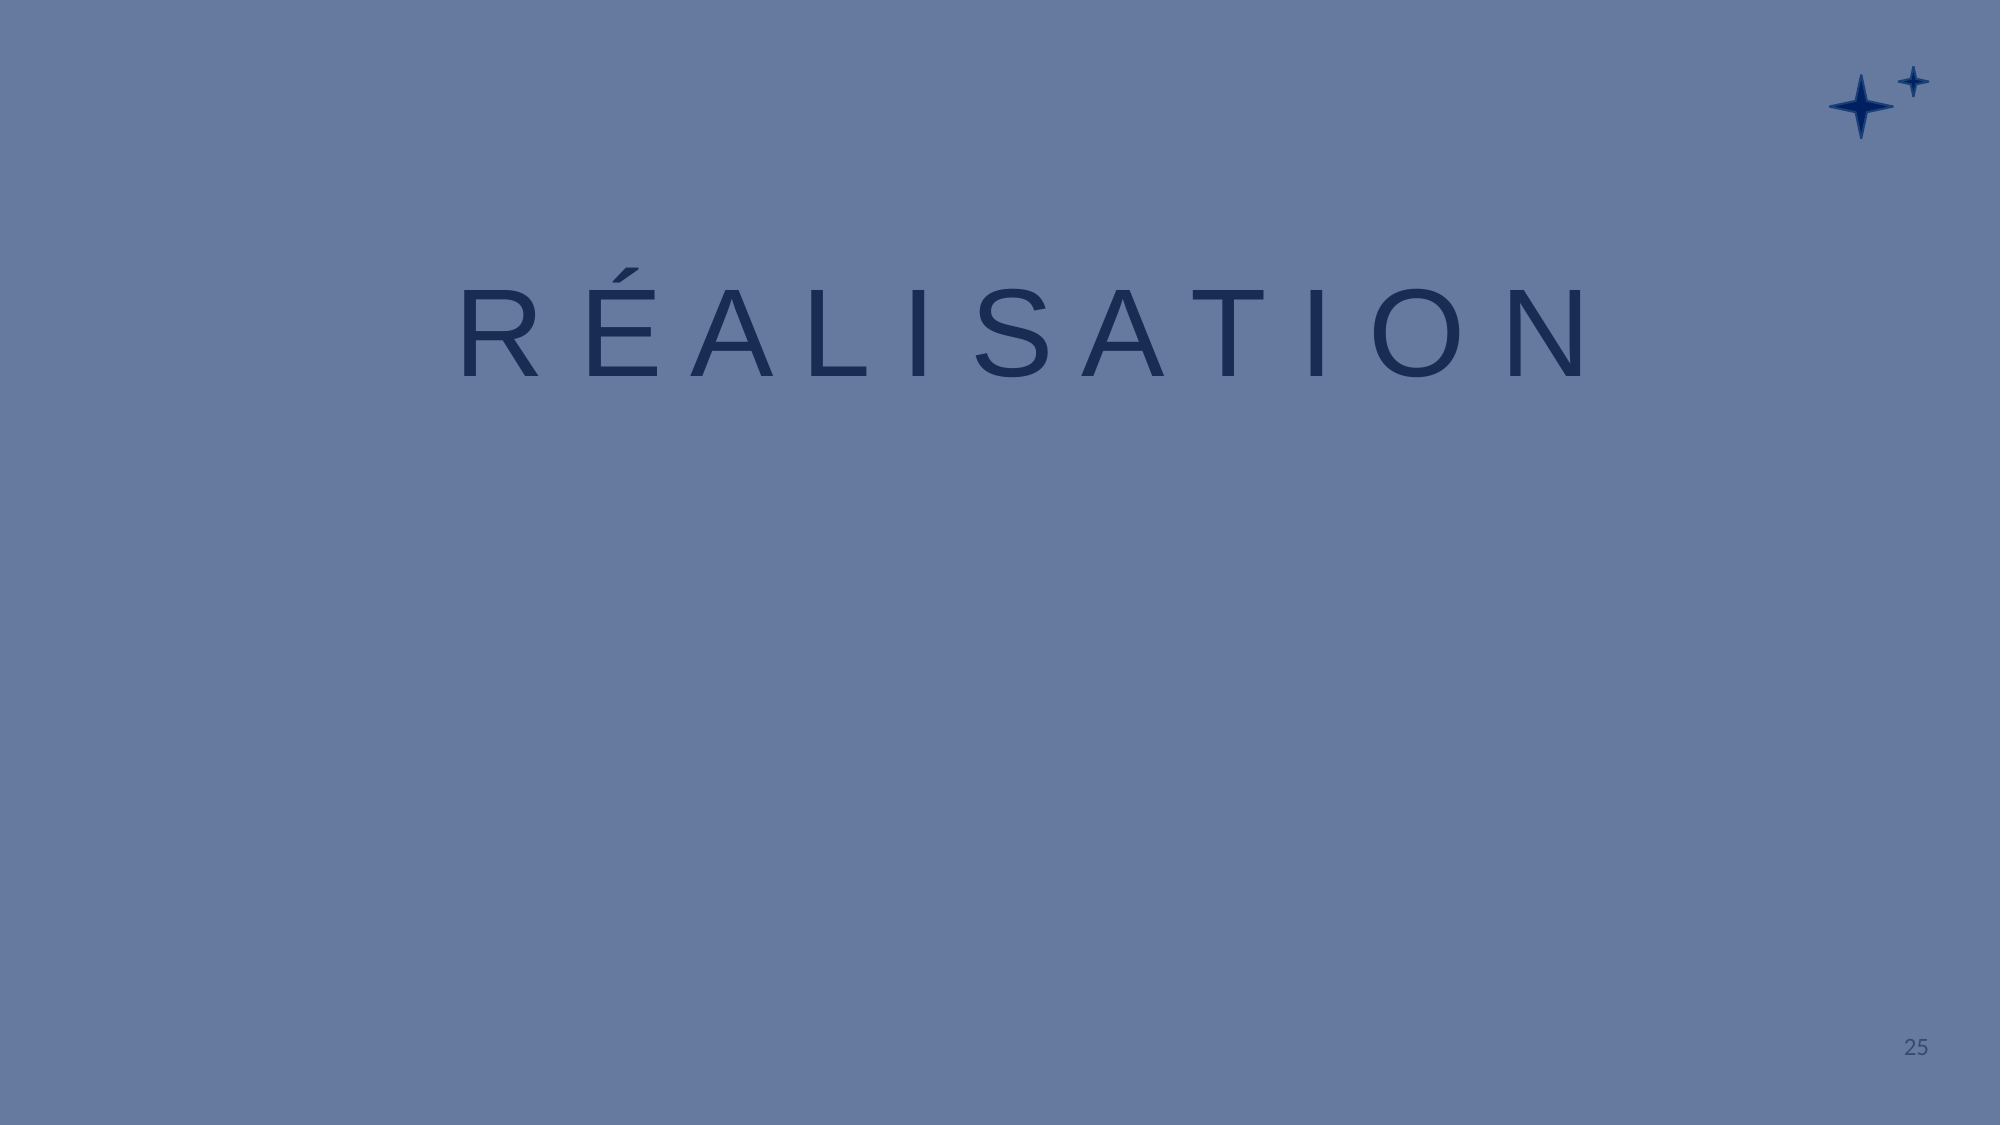

R É A L I S A T I O N
25